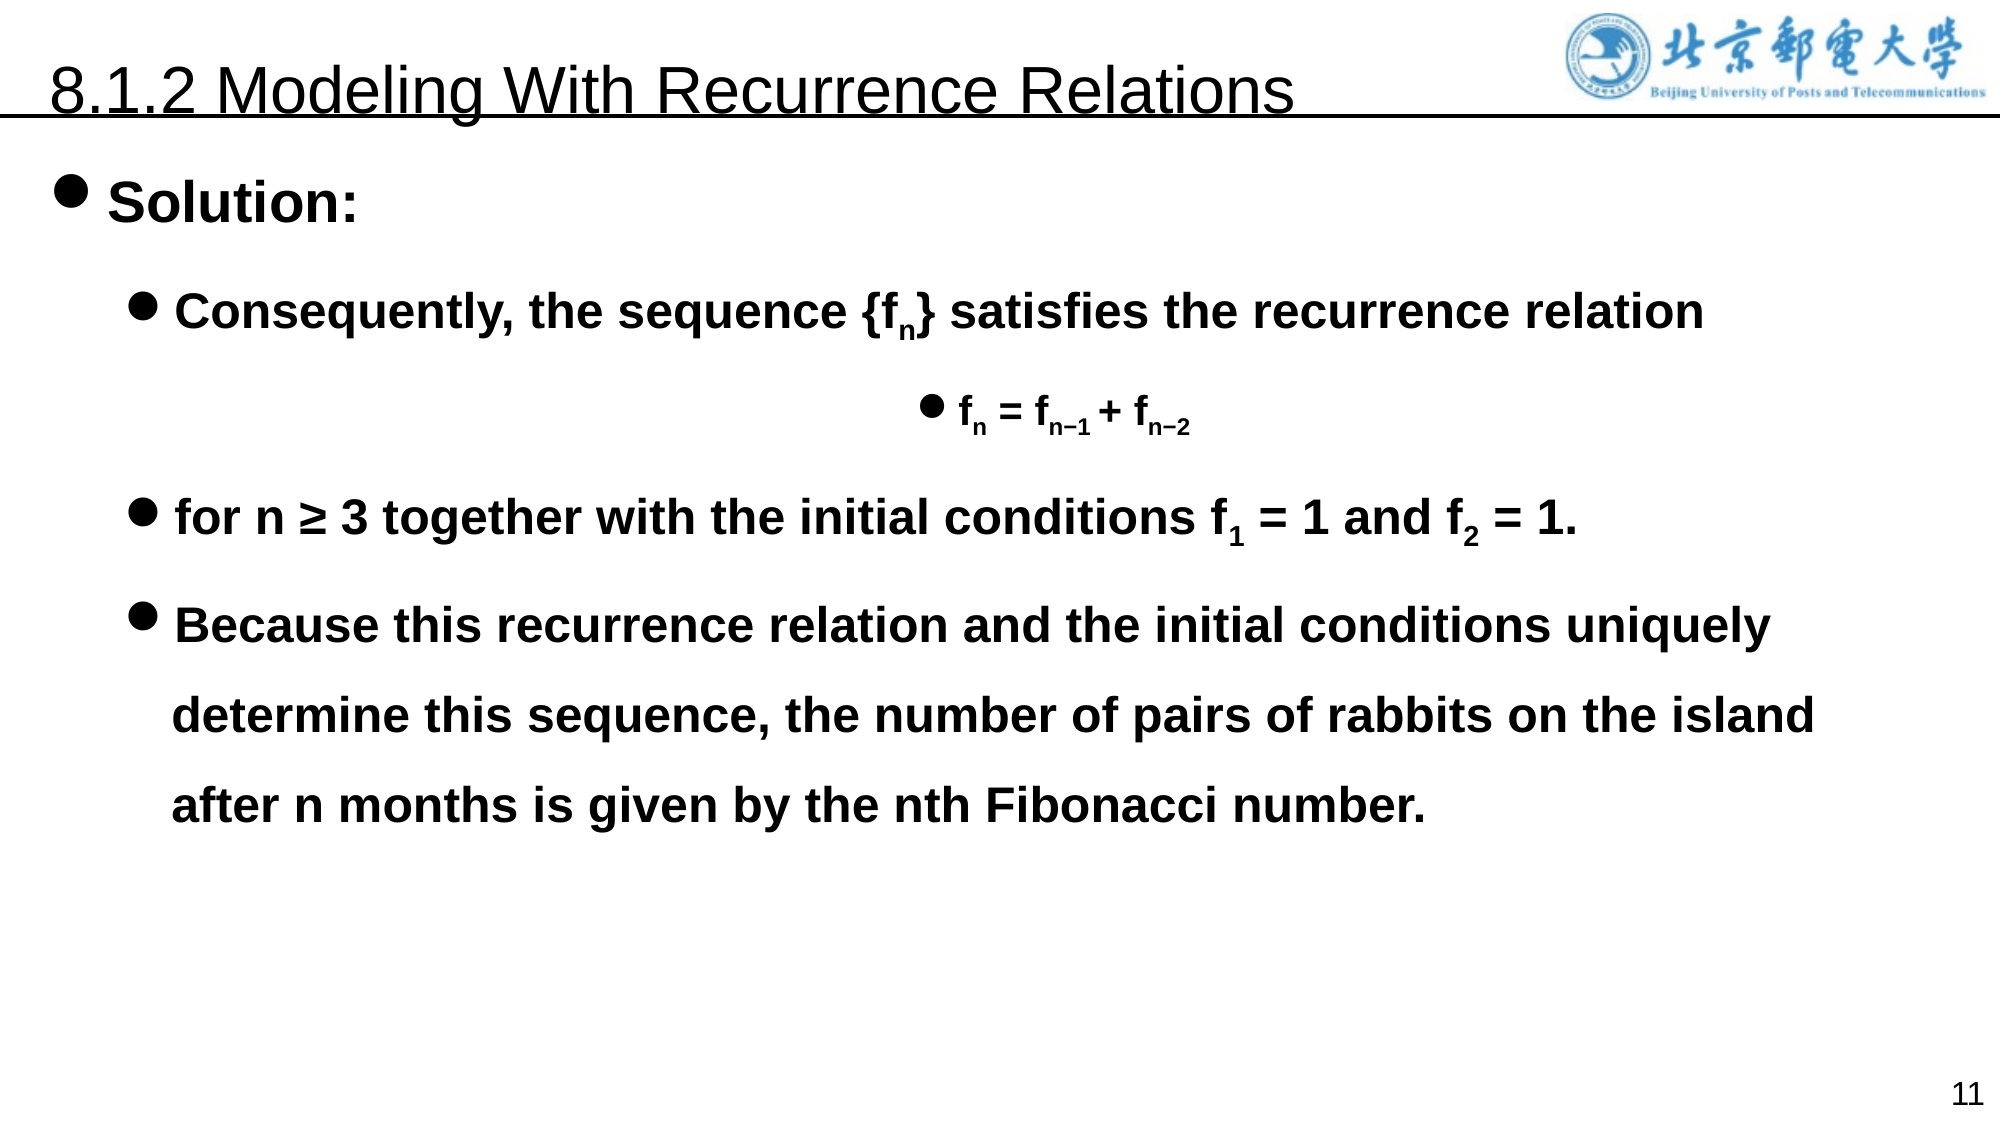

8.1.2 Modeling With Recurrence Relations
Solution:
Consequently, the sequence {fn} satisfies the recurrence relation
fn = fn−1 + fn−2
for n ≥ 3 together with the initial conditions f1 = 1 and f2 = 1.
Because this recurrence relation and the initial conditions uniquely determine this sequence, the number of pairs of rabbits on the island after n months is given by the nth Fibonacci number.